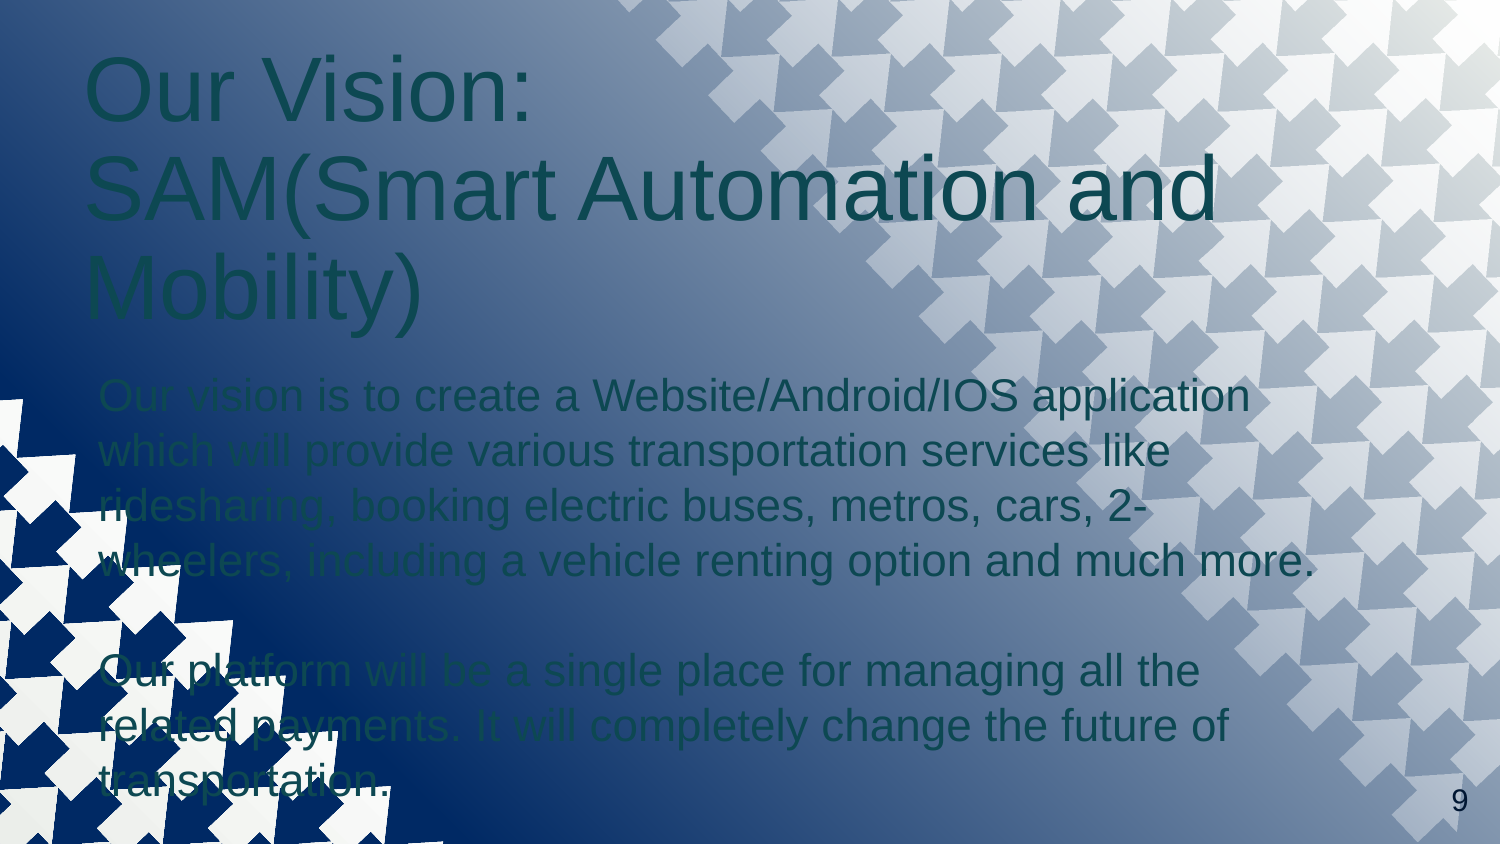

Our Vision:
SAM(Smart Automation and Mobility)
Our vision is to create a Website/Android/IOS application which will provide various transportation services like ridesharing, booking electric buses, metros, cars, 2-wheelers, including a vehicle renting option and much more.

Our platform will be a single place for managing all the related payments. It will completely change the future of transportation.
9